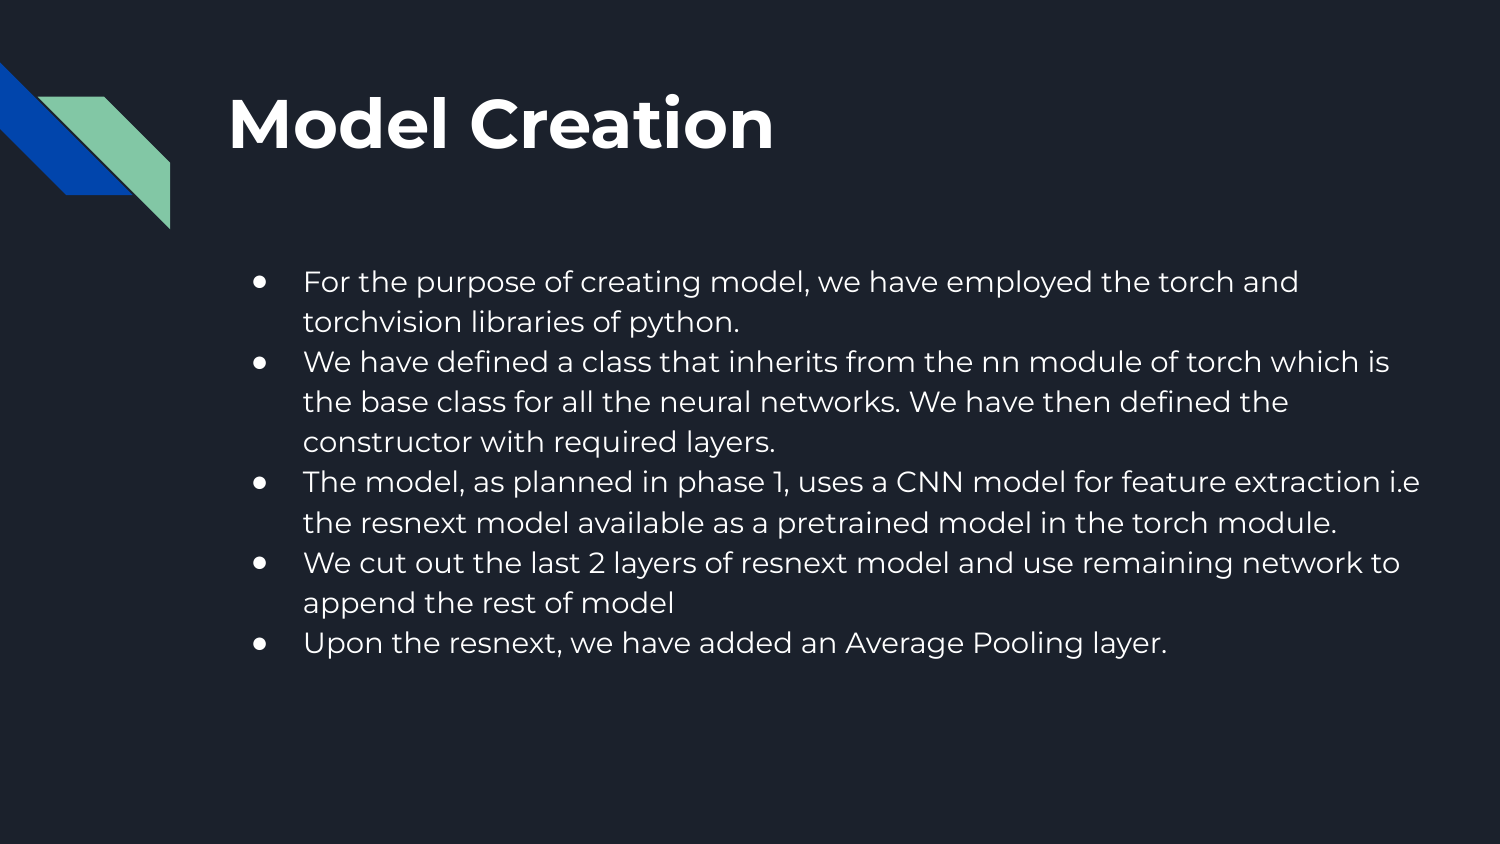

# Model Creation
For the purpose of creating model, we have employed the torch and torchvision libraries of python.
We have defined a class that inherits from the nn module of torch which is the base class for all the neural networks. We have then defined the constructor with required layers.
The model, as planned in phase 1, uses a CNN model for feature extraction i.e the resnext model available as a pretrained model in the torch module.
We cut out the last 2 layers of resnext model and use remaining network to append the rest of model
Upon the resnext, we have added an Average Pooling layer.